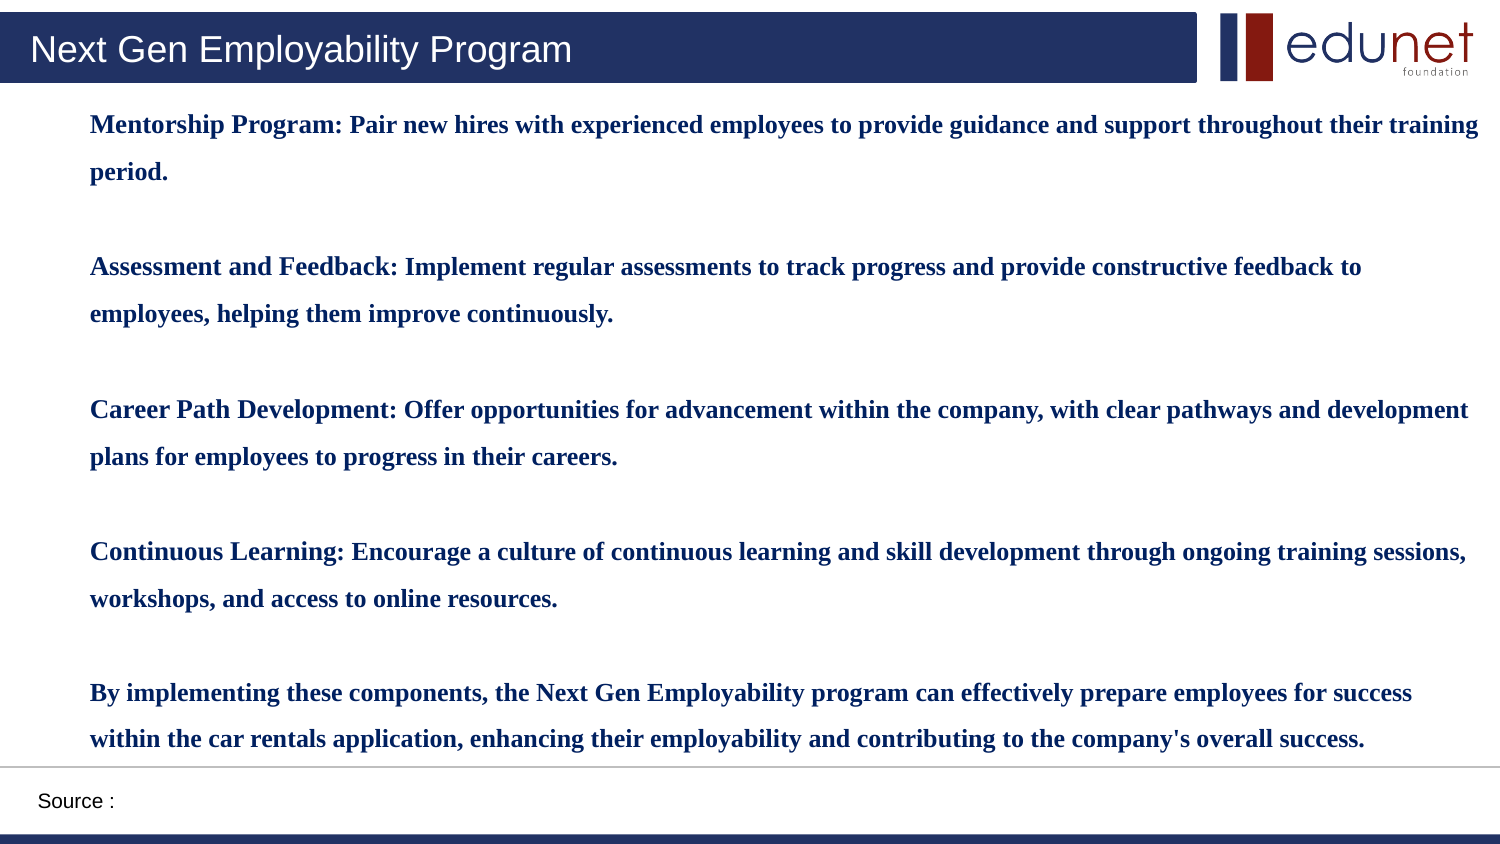

Mentorship Program: Pair new hires with experienced employees to provide guidance and support throughout their training period.

Assessment and Feedback: Implement regular assessments to track progress and provide constructive feedback to employees, helping them improve continuously.

Career Path Development: Offer opportunities for advancement within the company, with clear pathways and development plans for employees to progress in their careers.

Continuous Learning: Encourage a culture of continuous learning and skill development through ongoing training sessions, workshops, and access to online resources.

By implementing these components, the Next Gen Employability program can effectively prepare employees for success within the car rentals application, enhancing their employability and contributing to the company's overall success.

Source :